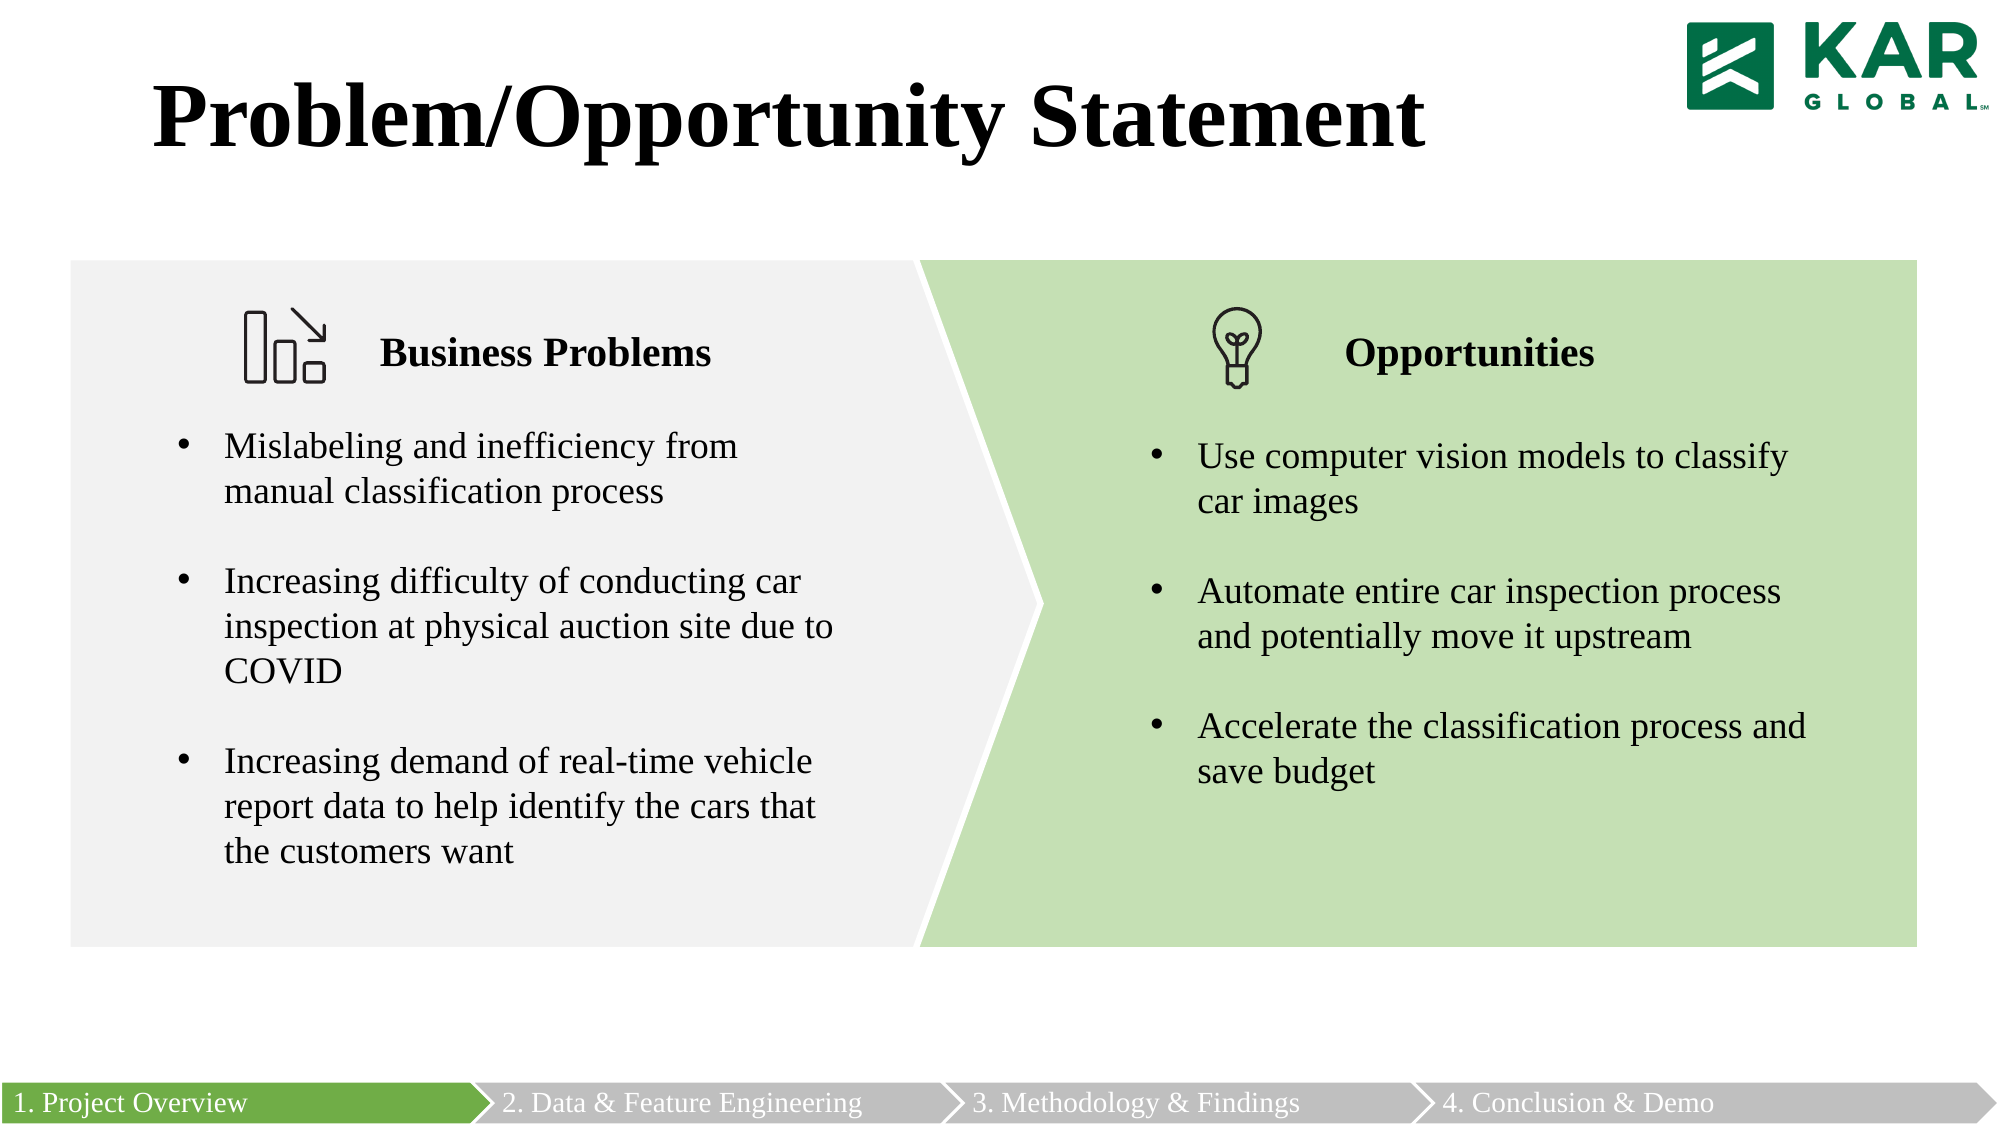

# Problem/Opportunity Statement

Business Problems
Opportunities
Mislabeling and inefficiency from manual classification process

Increasing difficulty of conducting car inspection at physical auction site due to COVID

Increasing demand of real-time vehicle report data to help identify the cars that the customers want
Use computer vision models to classify car images

Automate entire car inspection process and potentially move it upstream

Accelerate the classification process and save budget
1. Project Overview
2. Data & Feature Engineering
3. Methodology & Findings
4. Conclusion & Demo